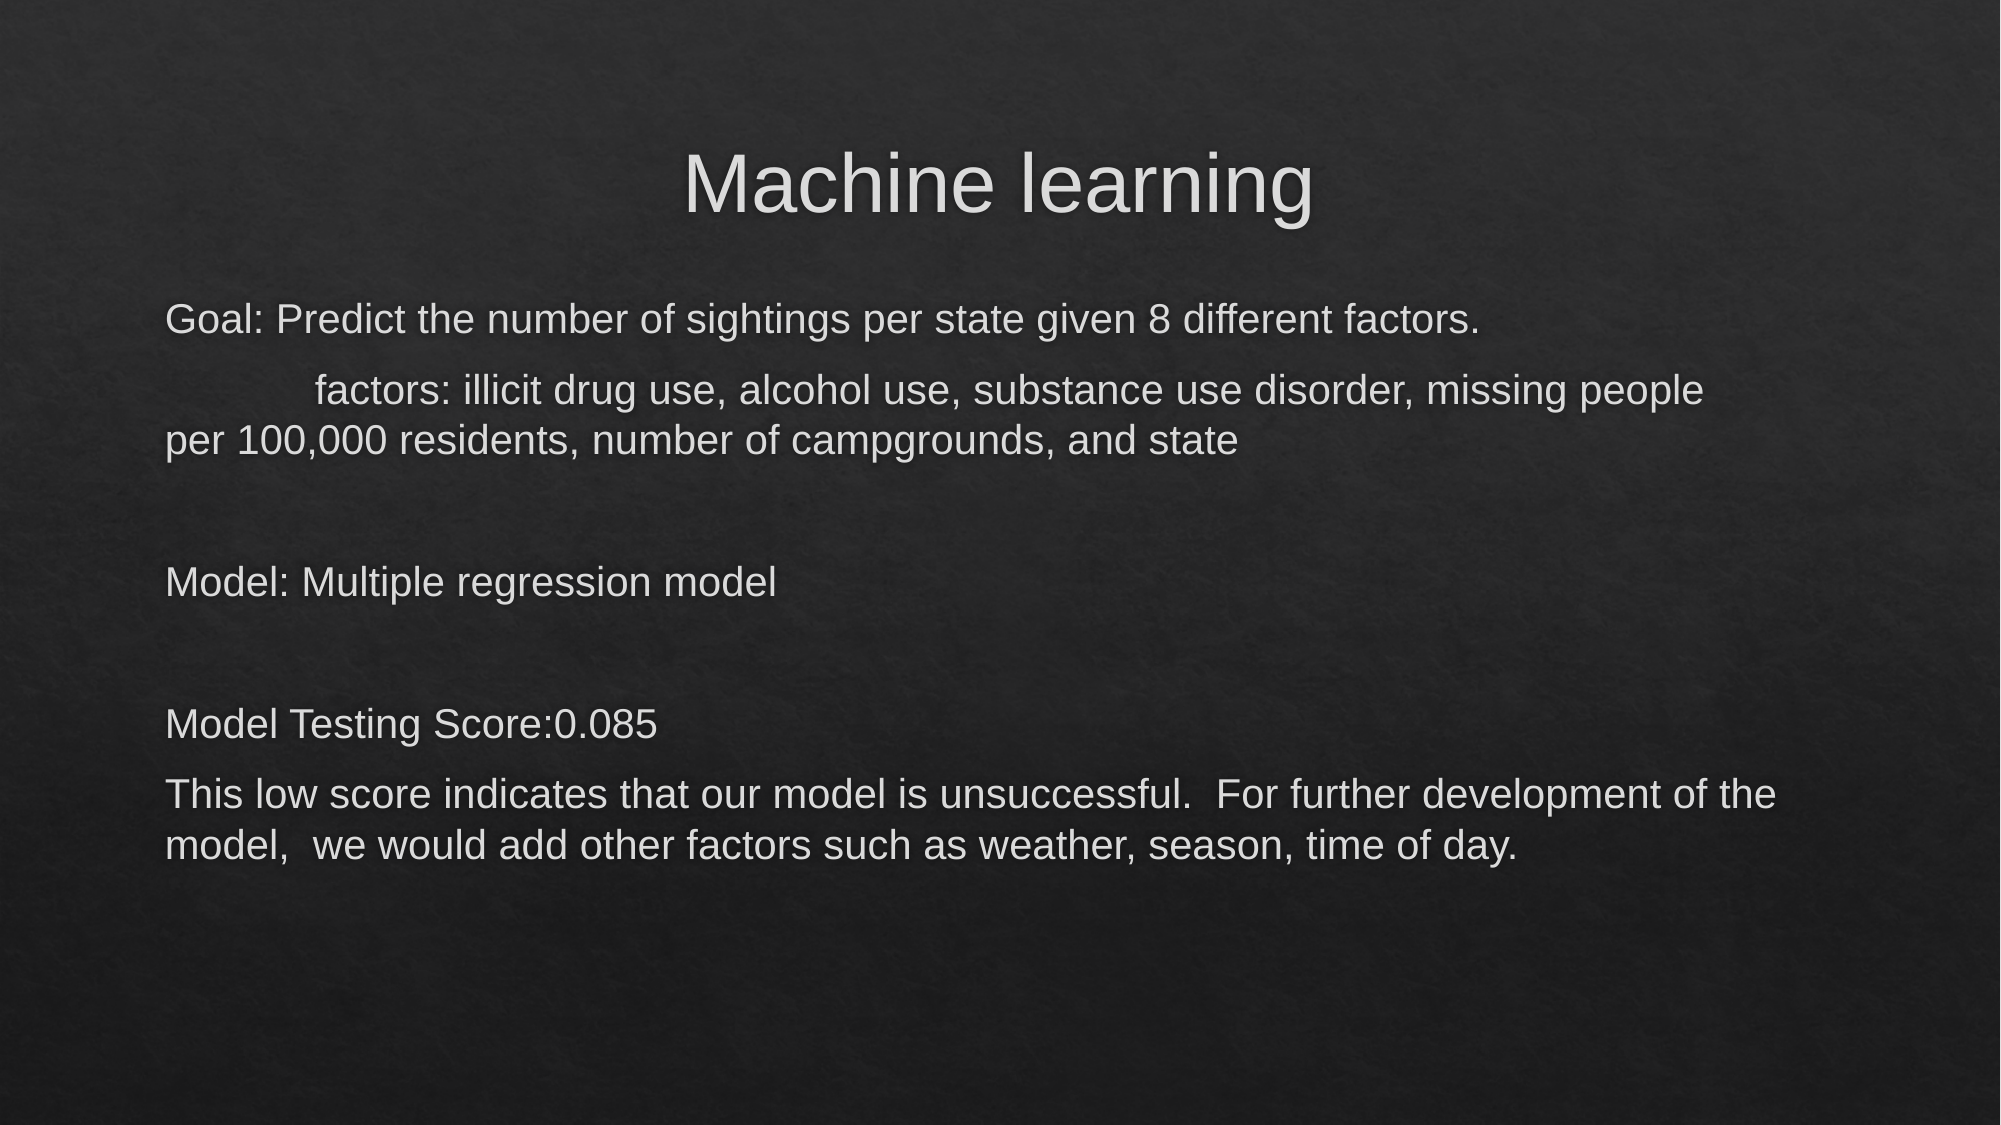

# Machine learning
Goal: Predict the number of sightings per state given 8 different factors.
	factors: illicit drug use, alcohol use, substance use disorder, missing people 	per 100,000 residents, number of campgrounds, and state

Model: Multiple regression model

Model Testing Score:0.085
This low score indicates that our model is unsuccessful.  For further development of the model,  we would add other factors such as weather, season, time of day.